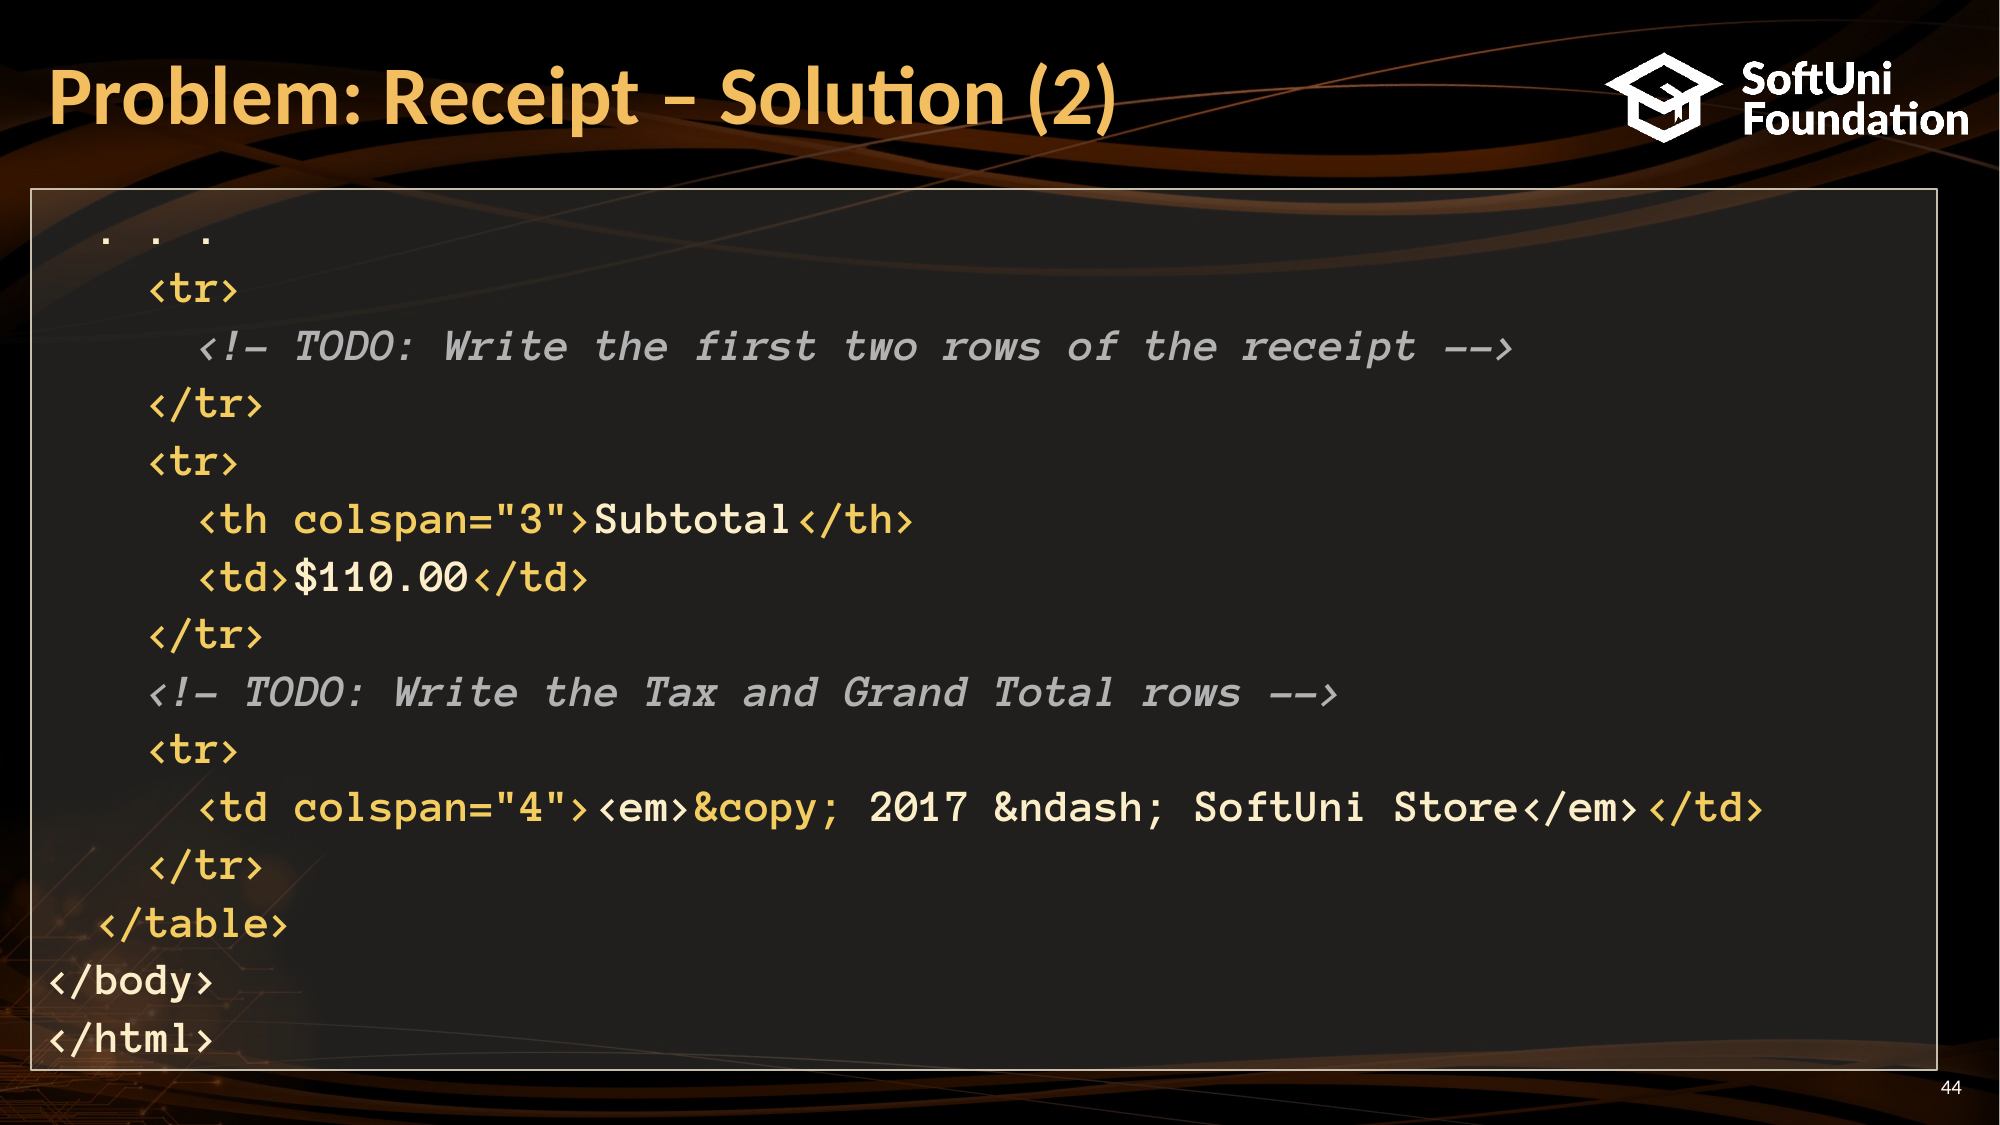

# Problem: Receipt – Solution (2)
  . . .
    <tr>
      <!– TODO: Write the first two rows of the receipt -->
    </tr>
    <tr>
      <th colspan="3">Subtotal</th>
      <td>$110.00</td>
    </tr>
    <!– TODO: Write the Tax and Grand Total rows -->
    <tr>
      <td colspan="4"><em>&copy; 2017 &ndash; SoftUni Store</em></td>
    </tr>
  </table>
</body>
</html>

44